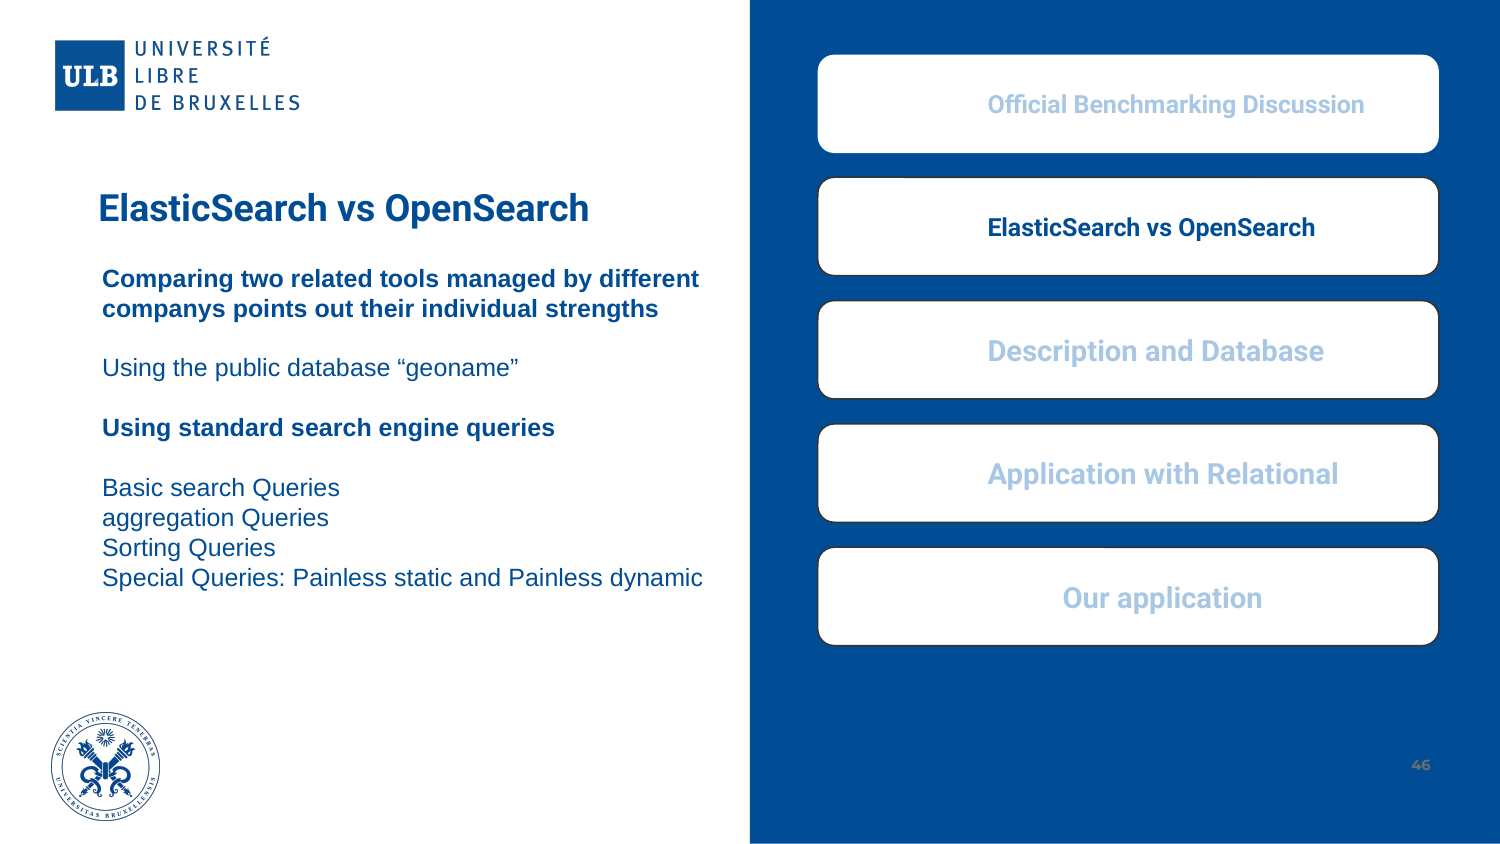

Official Benchmarking Discussion
ElasticSearch vs OpenSearch
# ElasticSearch vs OpenSearch
Comparing two related tools managed by different companys points out their individual strengths

Using the public database “geoname”

Using standard search engine queries

Basic search Queries
aggregation Queries
Sorting Queries
Special Queries: Painless static and Painless dynamic
Description and Database
Application with Relational
Our application